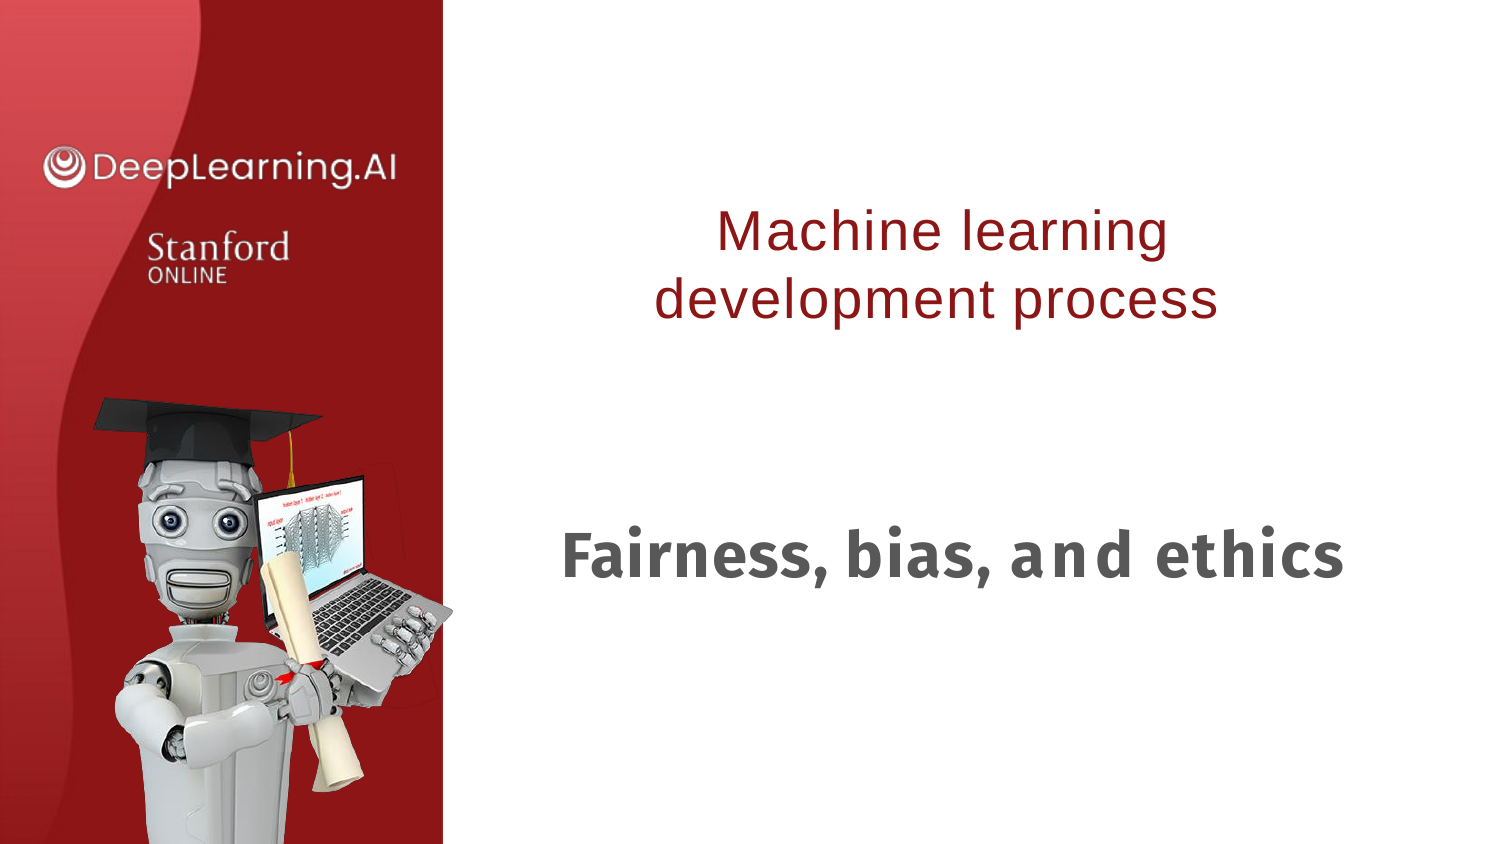

# Machine learning development process
Fairness, bias, and ethics